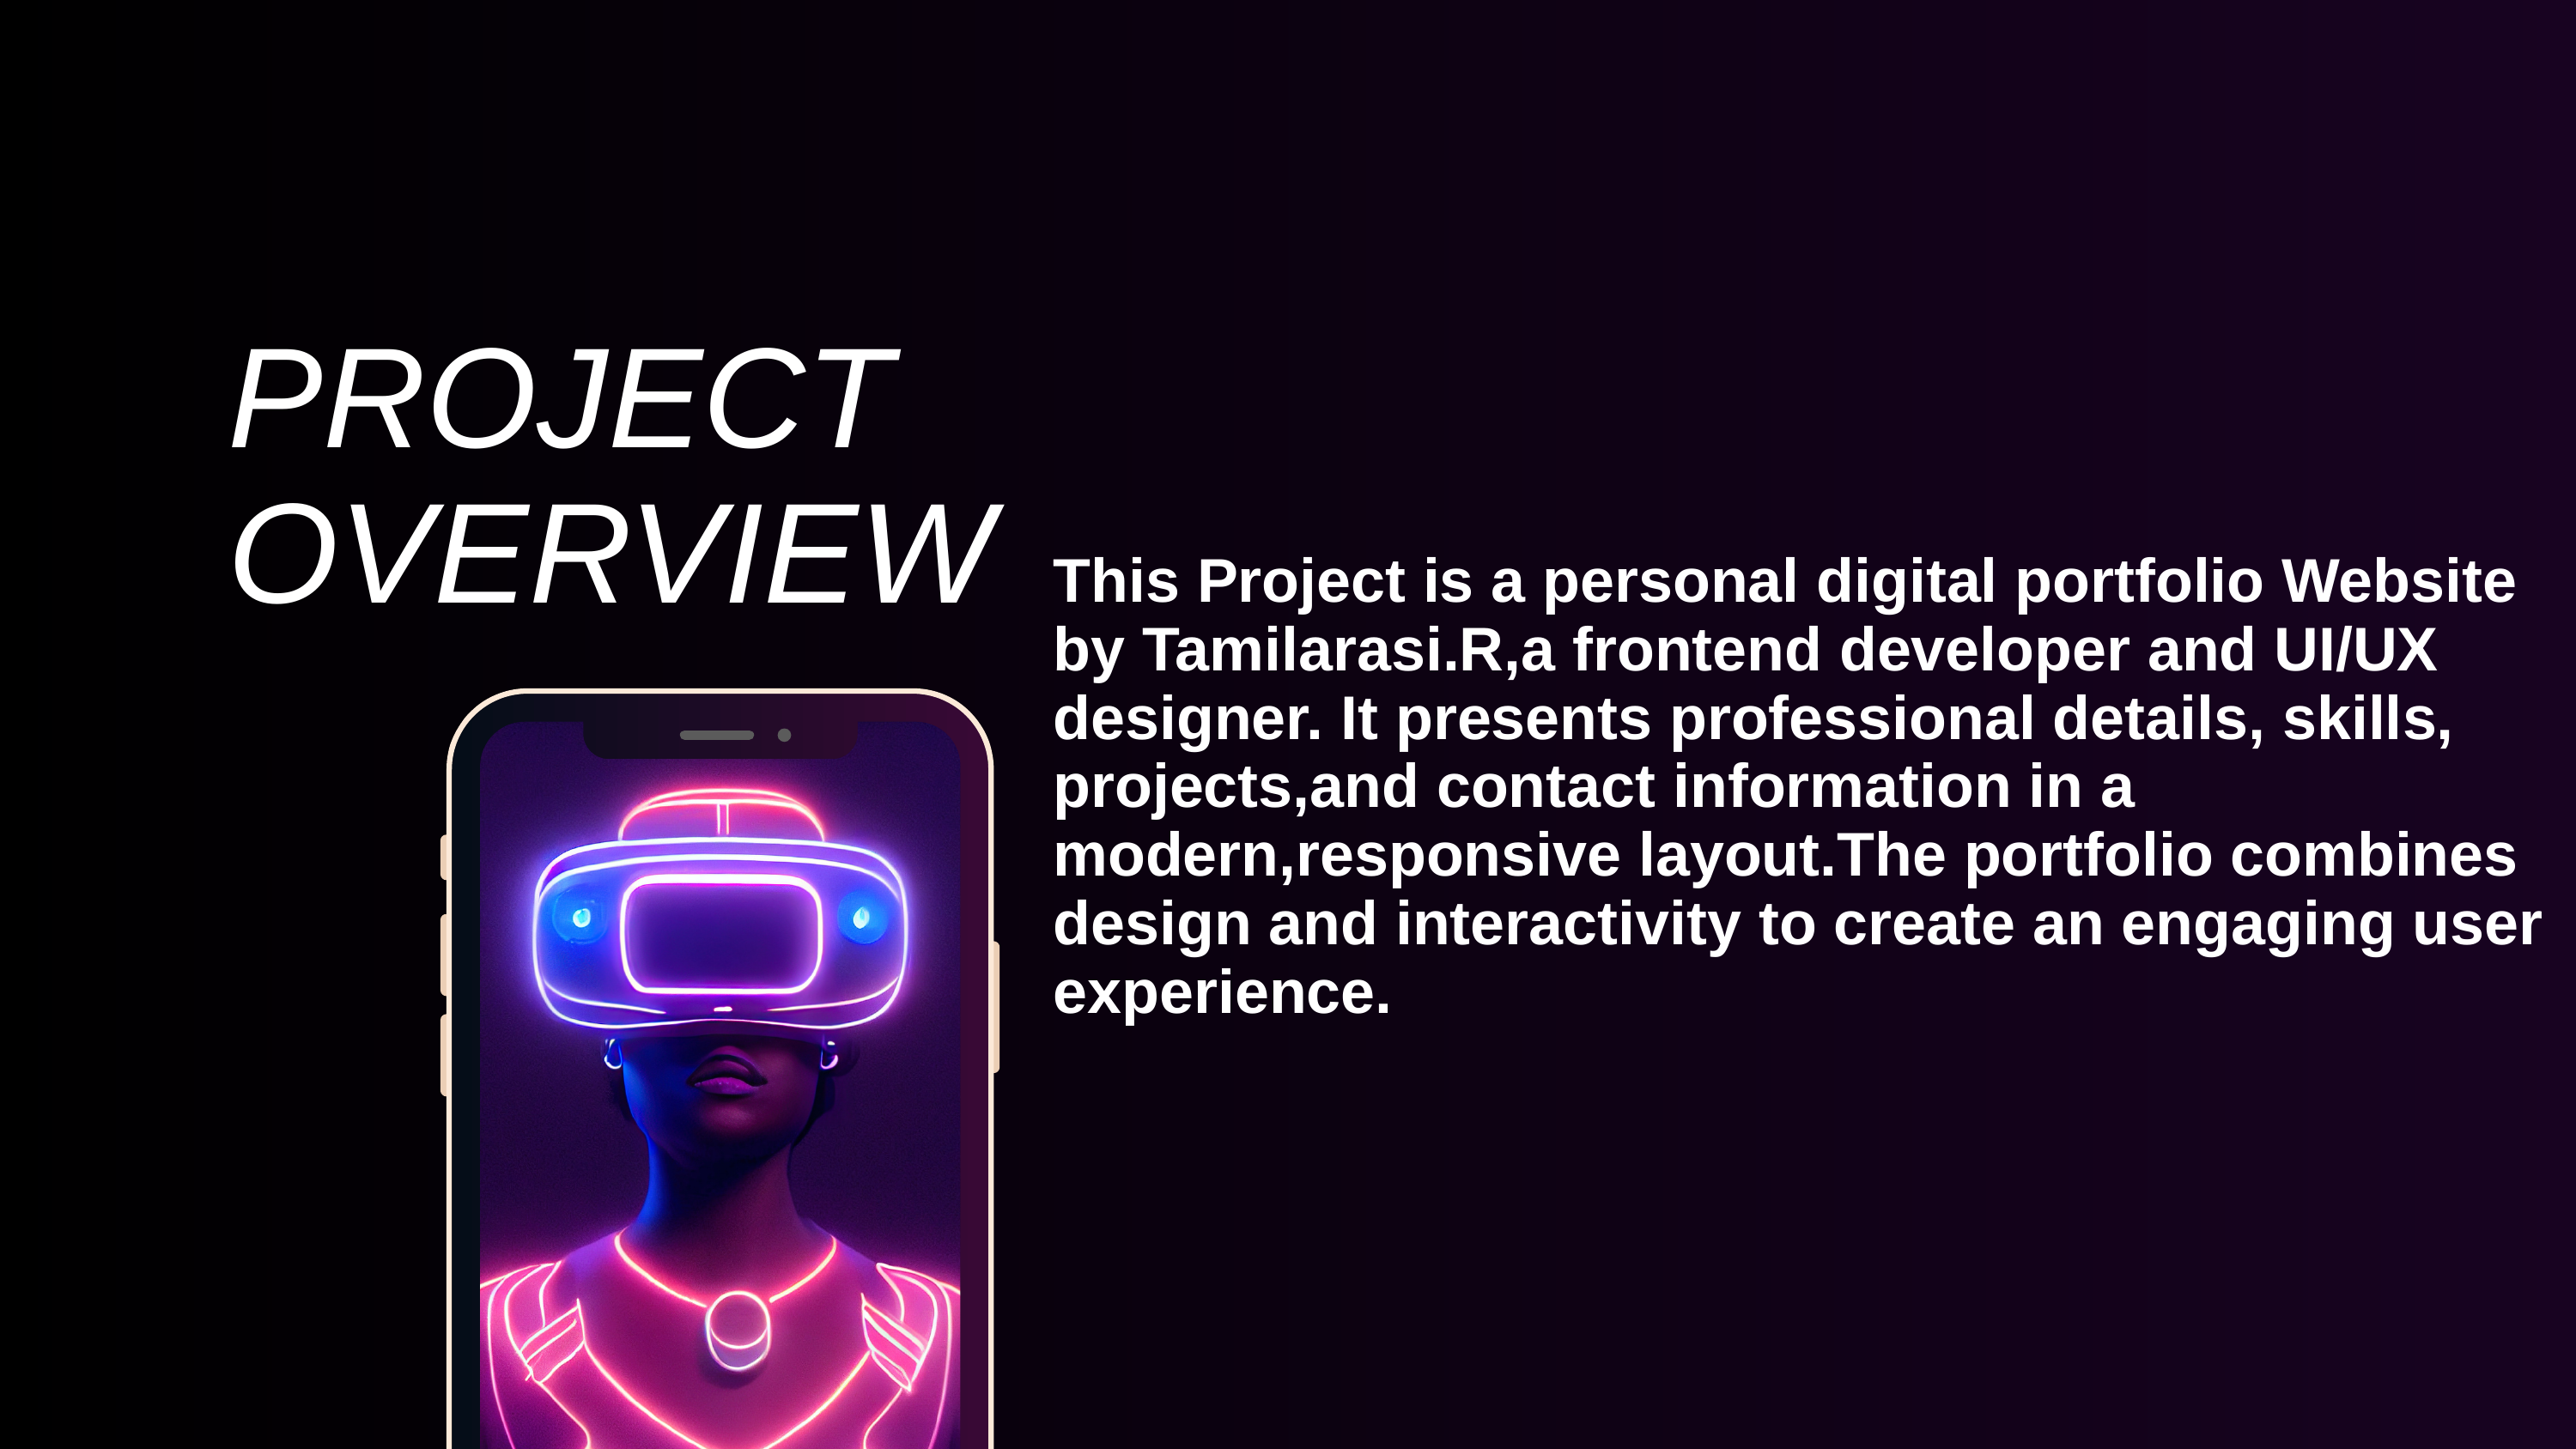

PROJECT  OVERVIEW
This Project is a personal digital portfolio Website  by Tamilarasi.R,a frontend developer and UI/UX designer. It presents professional details, skills, projects,and contact information in a modern,responsive layout.The portfolio combines design and interactivity to create an engaging user experience.